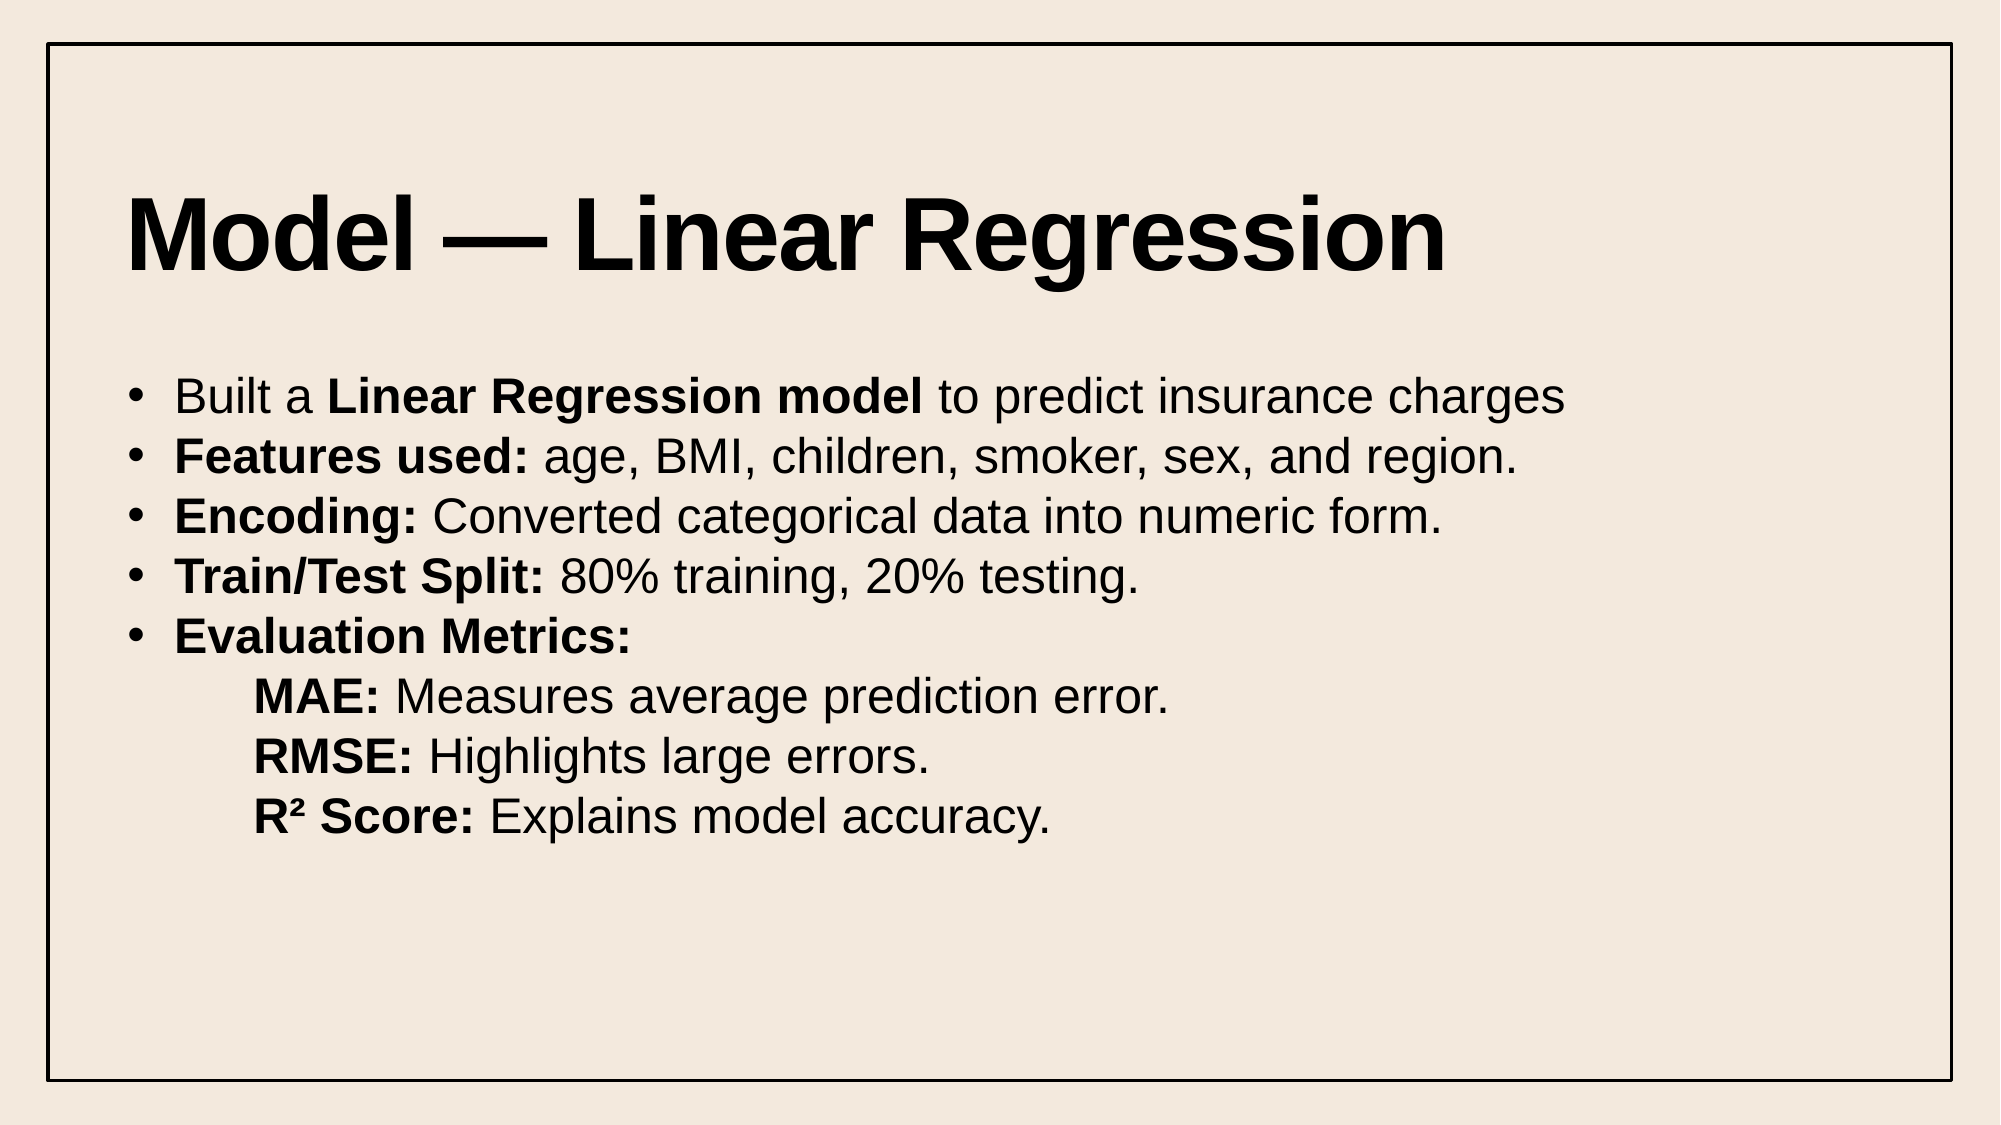

# Model — Linear Regression
Built a Linear Regression model to predict insurance charges
Features used: age, BMI, children, smoker, sex, and region.
Encoding: Converted categorical data into numeric form.
Train/Test Split: 80% training, 20% testing.
Evaluation Metrics:
         MAE: Measures average prediction error.
         RMSE: Highlights large errors.
         R² Score: Explains model accuracy.